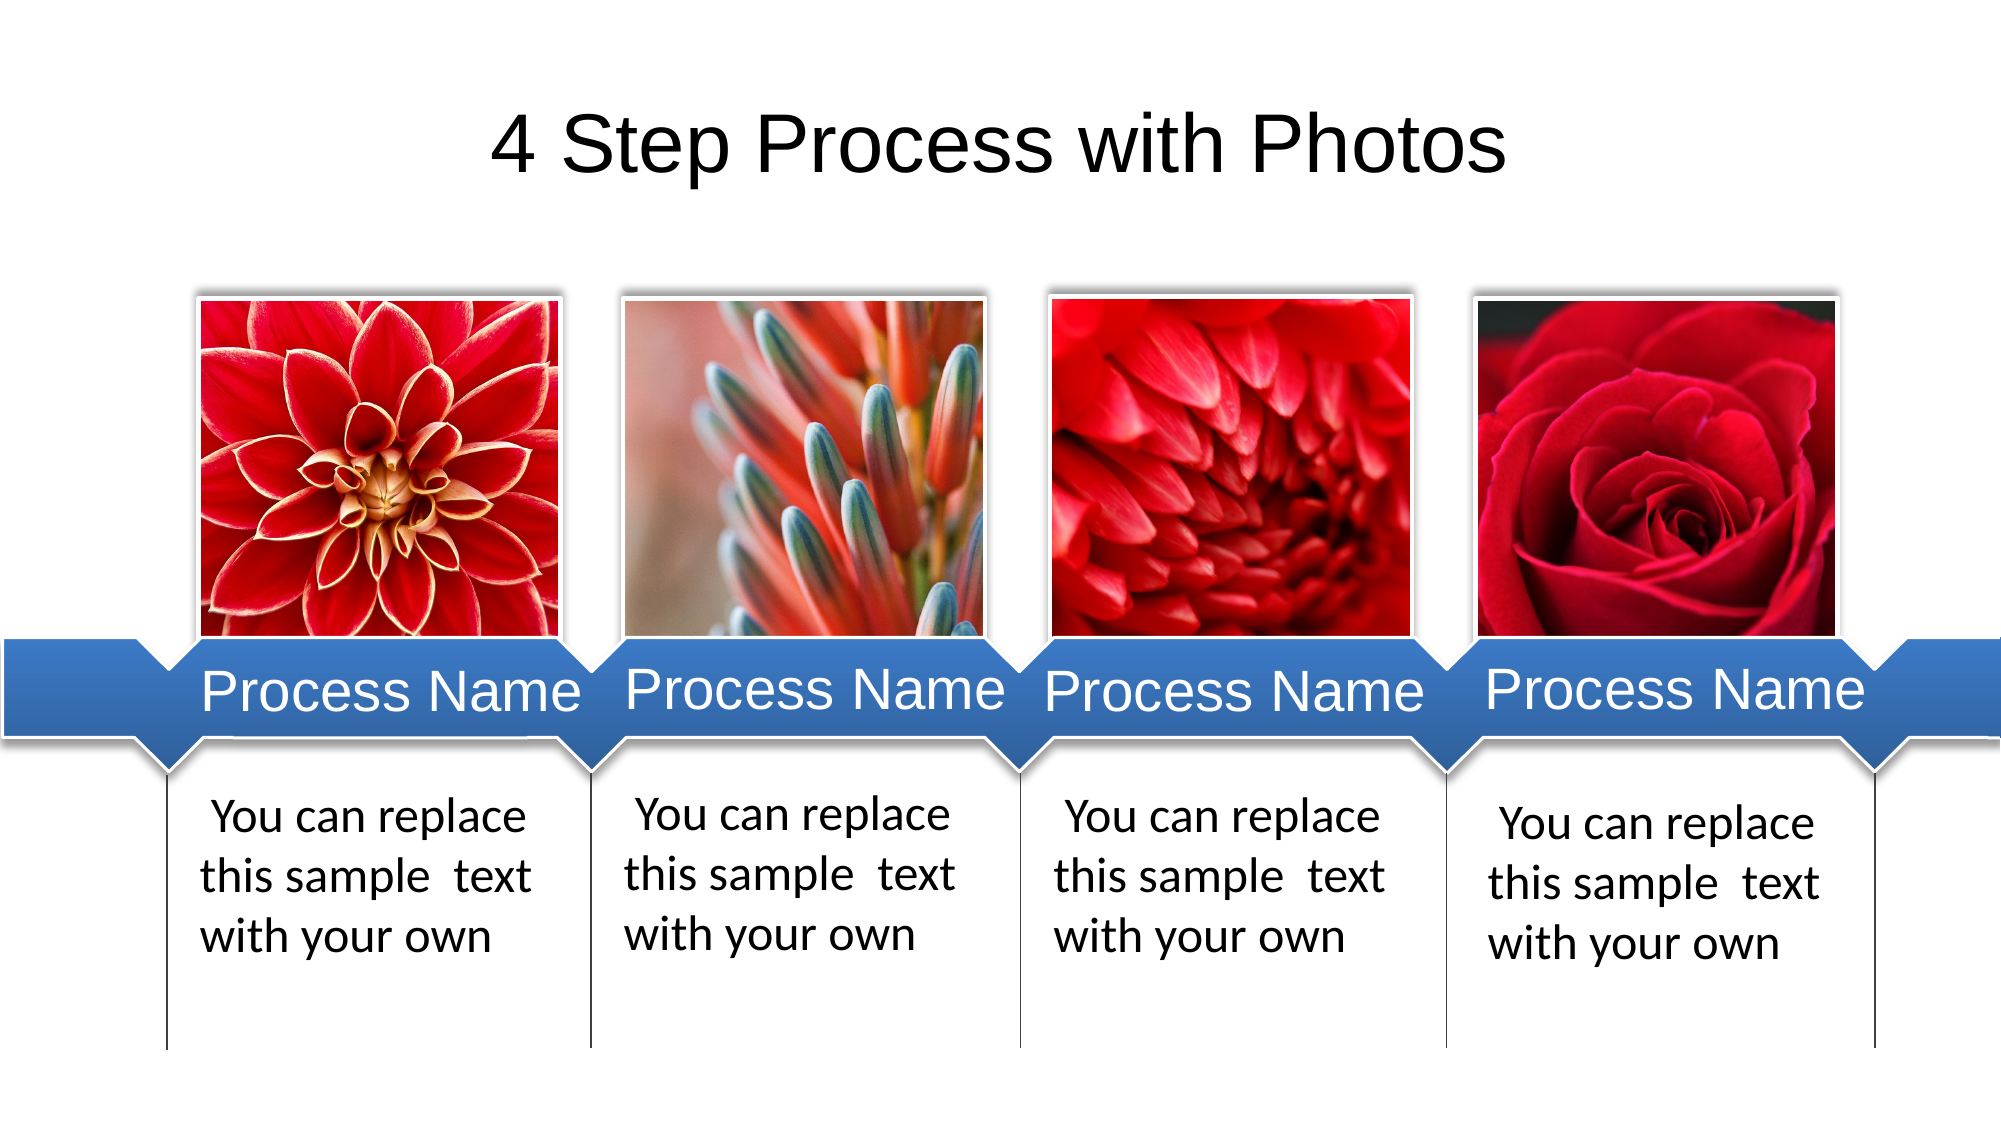

# 4 Step Process with Photos

Process Name
 You can replace this sample  text with your own
Process Name
 You can replace this sample  text with your own
Process Name
 You can replace this sample  text with your own
Process Name
 You can replace this sample  text with your own